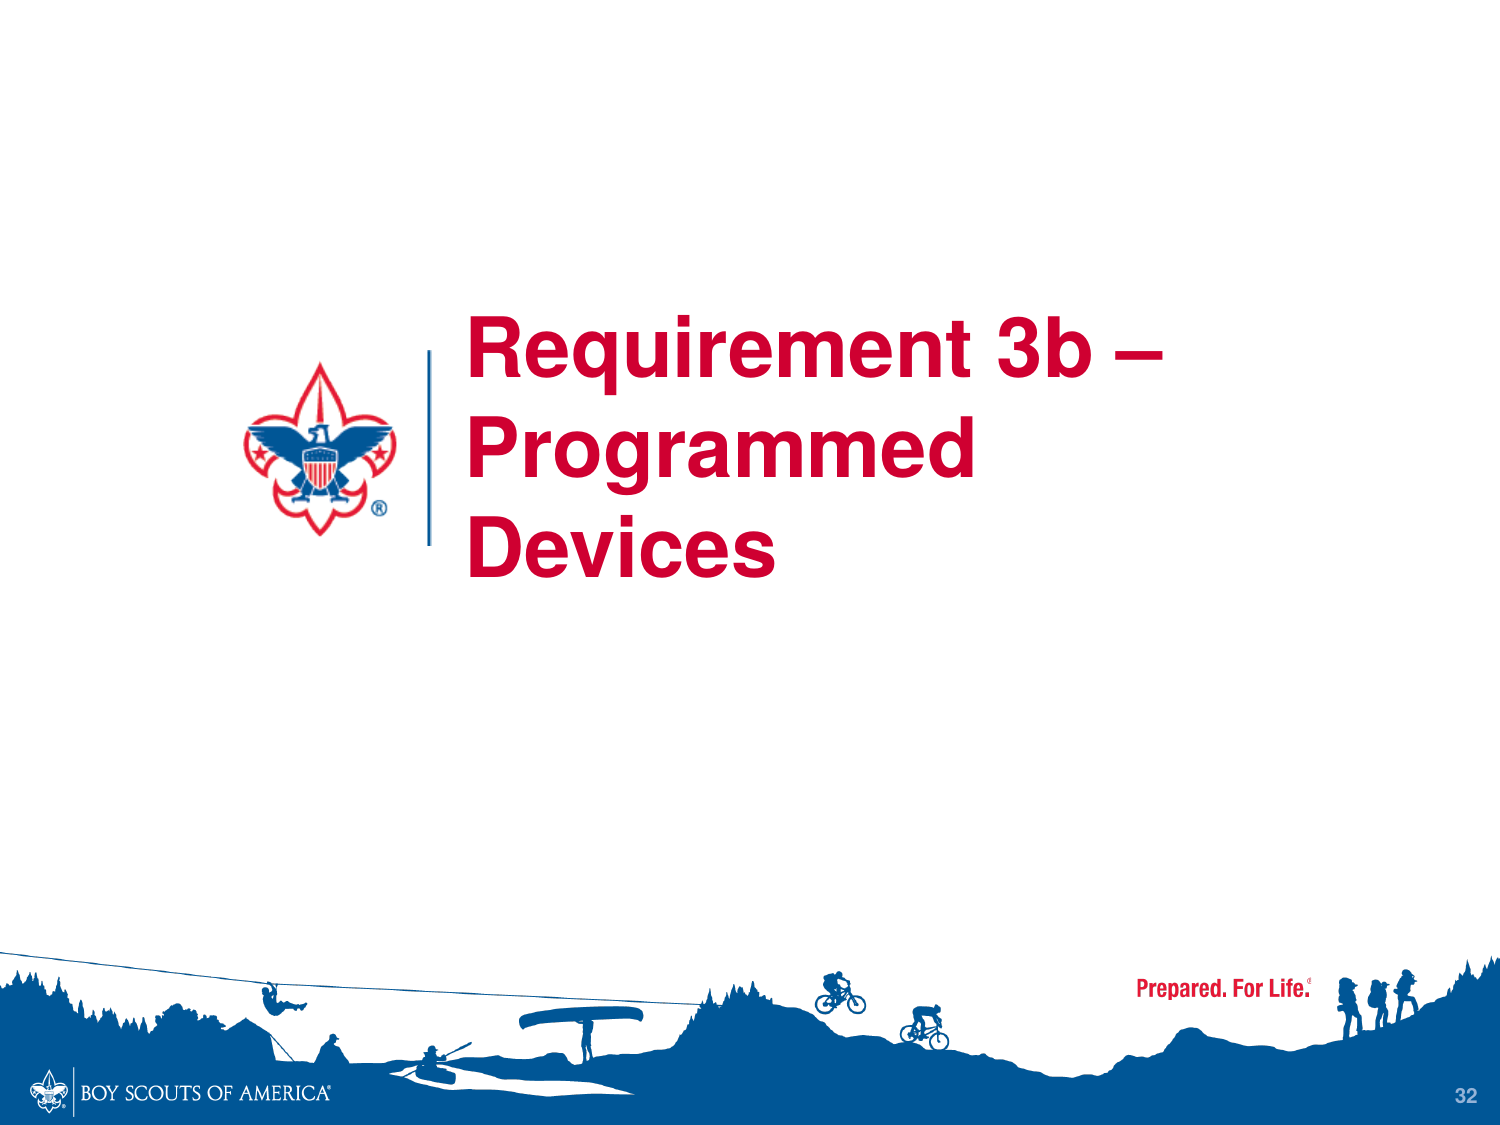

# Requirement 3b – Programmed Devices
32